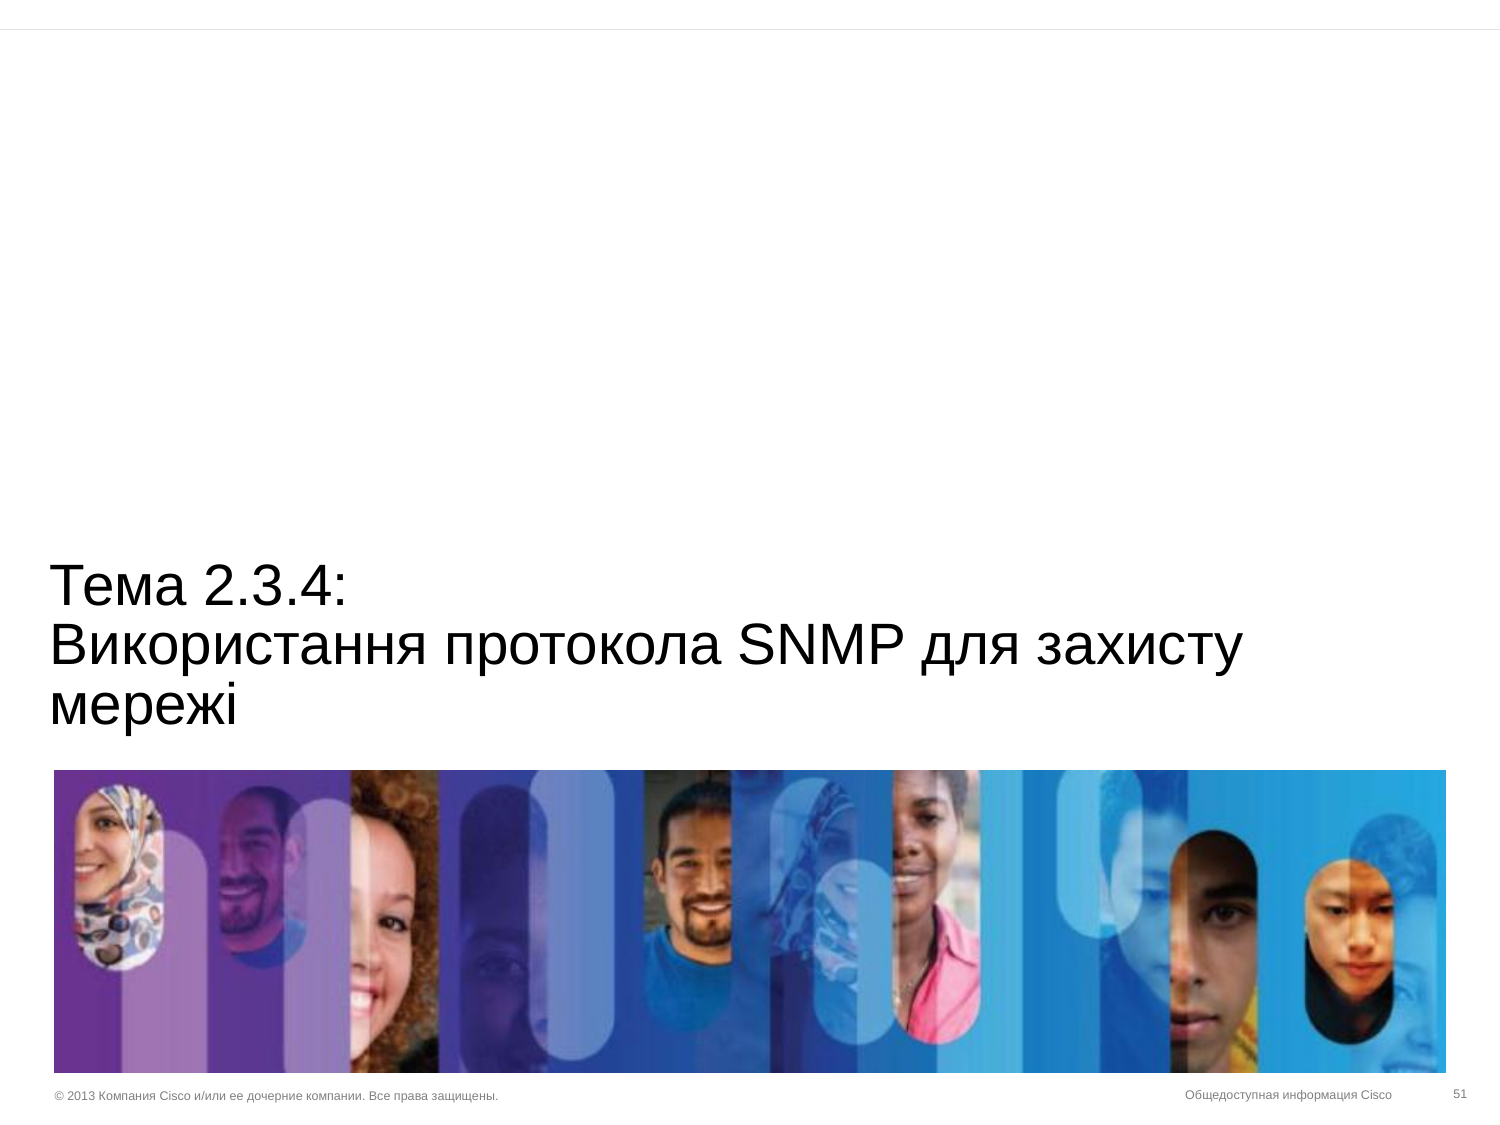

# Тема 2.3.4: Використання протокола SNMP для захисту мережі